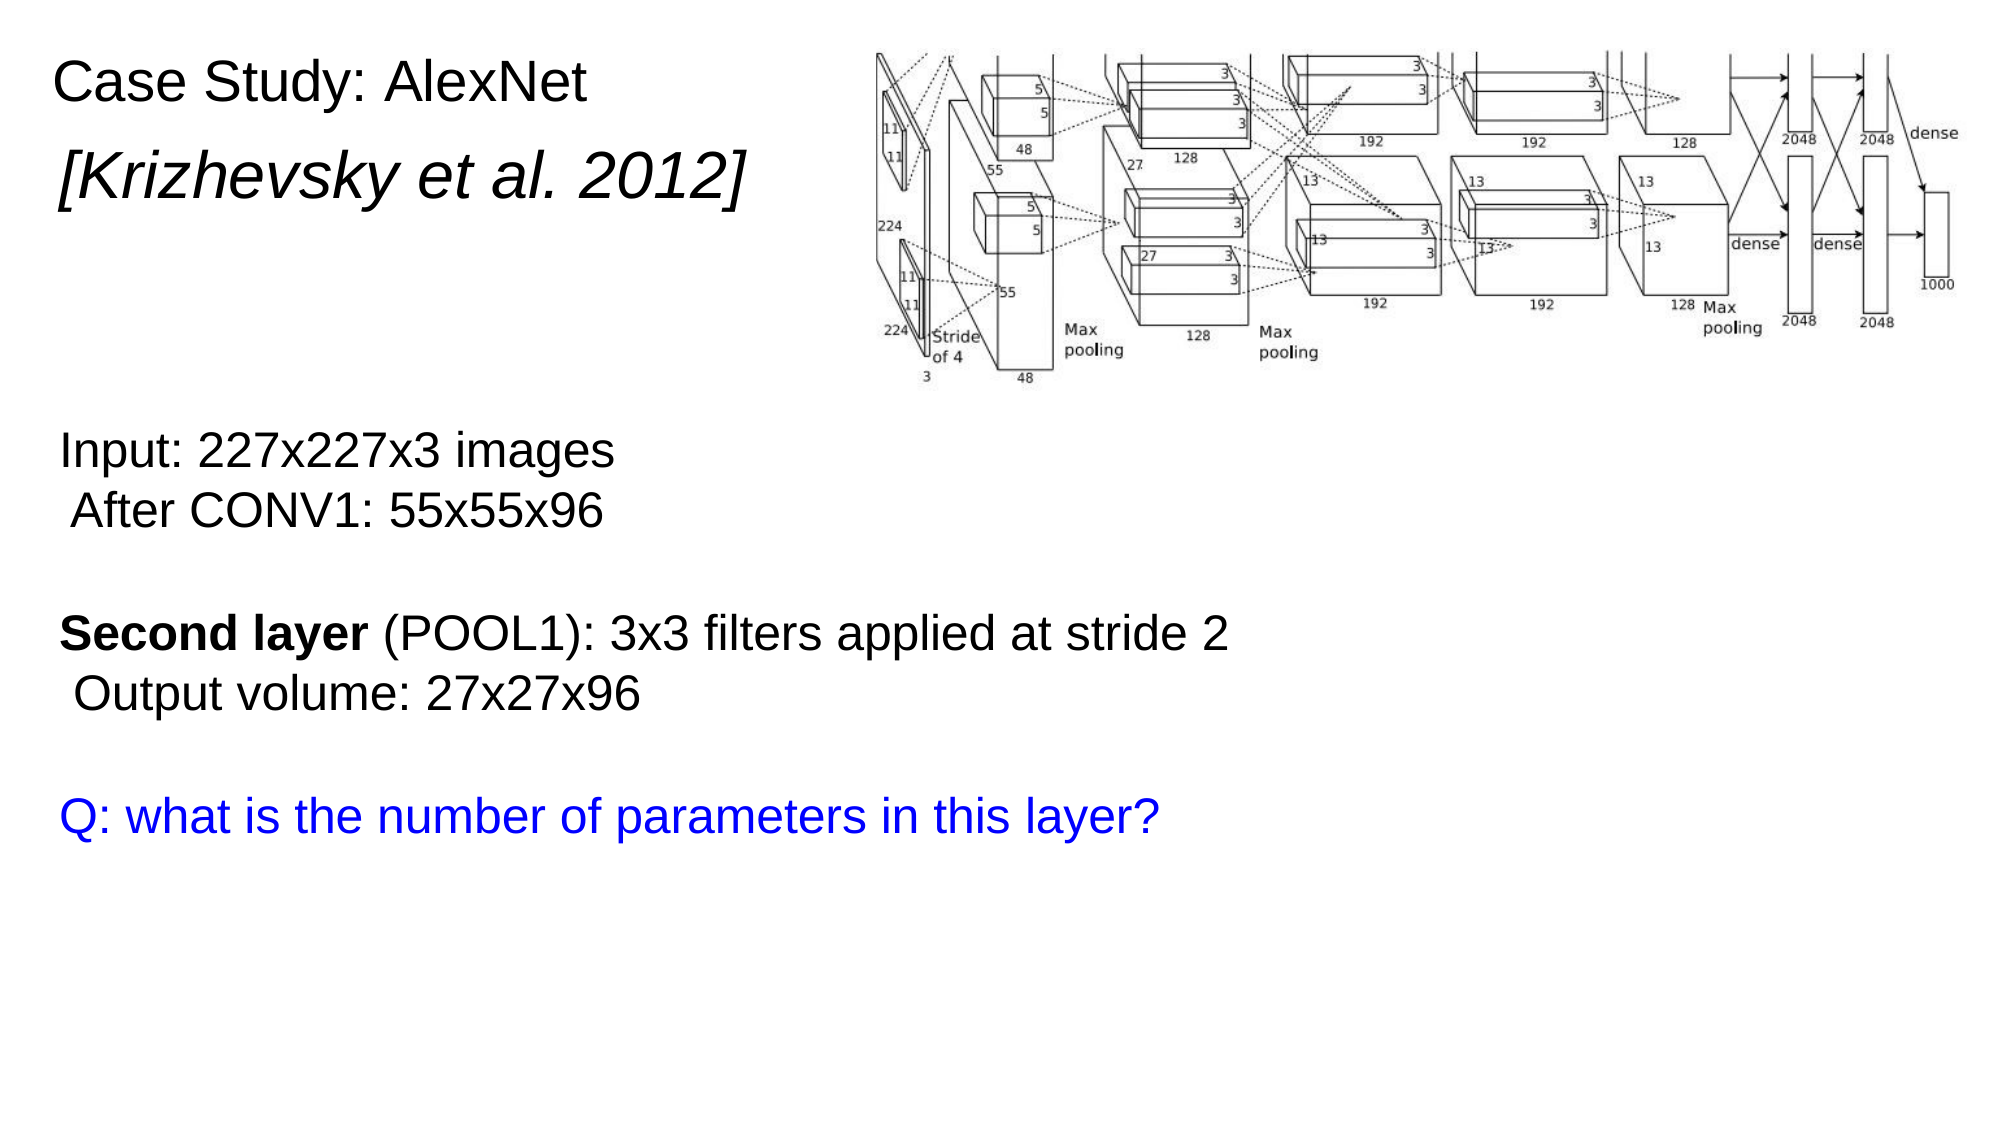

# Case Study: AlexNet
[Krizhevsky et al. 2012]

Input: 227x227x3 images  After CONV1: 55x55x96

Second layer (POOL1): 3x3 filters applied at stride 2  Output volume: 27x27x96

Q: what is the number of parameters in this layer?
Lecture 9 - 112
Fei-Fei Li & Justin Johnson & Serena Yeung	Lecture 9 -	May 2, 2017